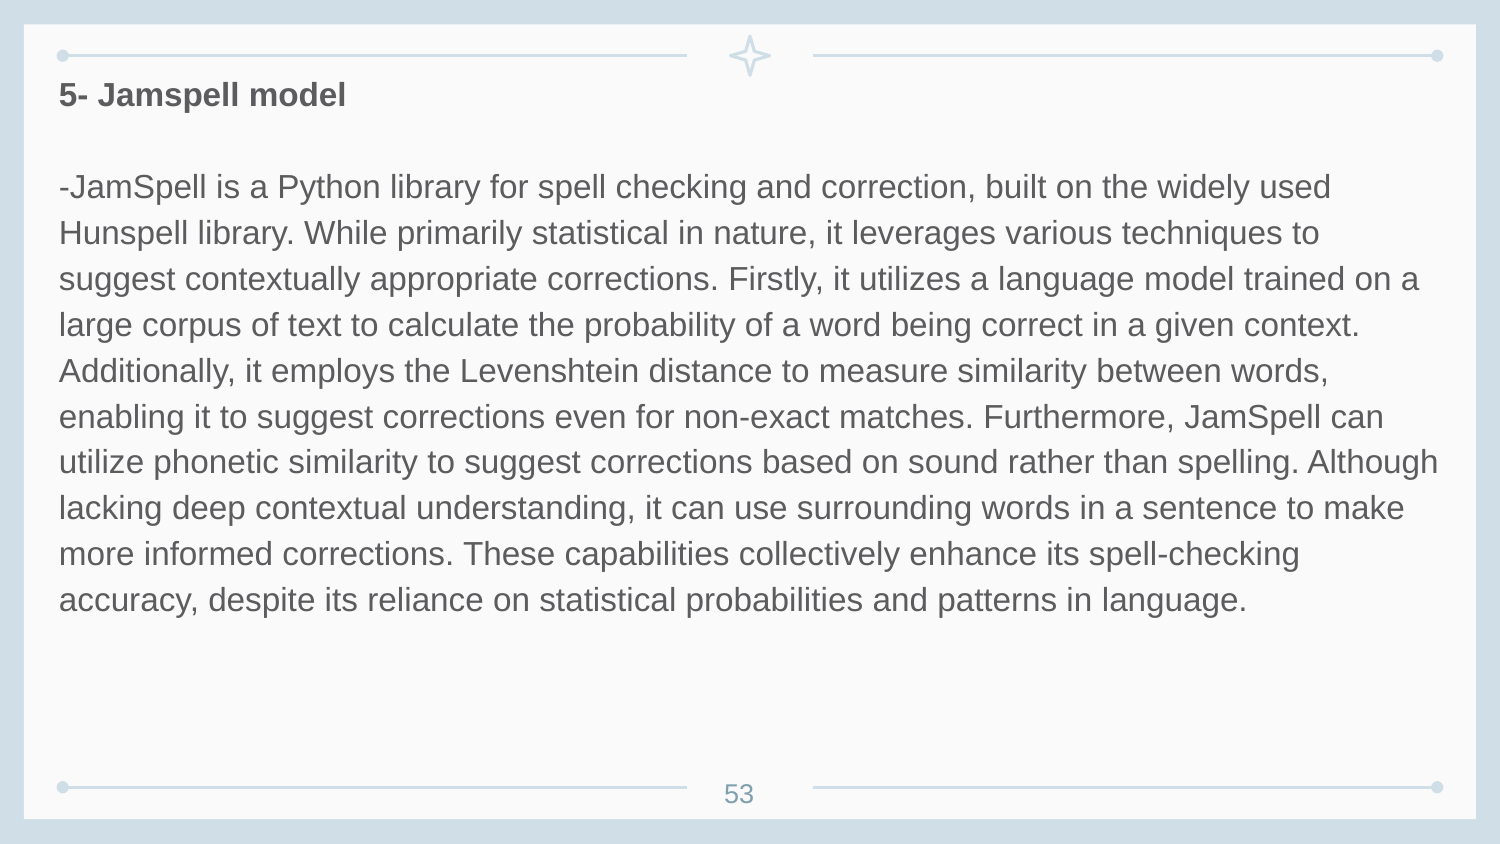

5- Jamspell model

-JamSpell is a Python library for spell checking and correction, built on the widely used Hunspell library. While primarily statistical in nature, it leverages various techniques to suggest contextually appropriate corrections. Firstly, it utilizes a language model trained on a large corpus of text to calculate the probability of a word being correct in a given context. Additionally, it employs the Levenshtein distance to measure similarity between words, enabling it to suggest corrections even for non-exact matches. Furthermore, JamSpell can utilize phonetic similarity to suggest corrections based on sound rather than spelling. Although lacking deep contextual understanding, it can use surrounding words in a sentence to make more informed corrections. These capabilities collectively enhance its spell-checking accuracy, despite its reliance on statistical probabilities and patterns in language.

53